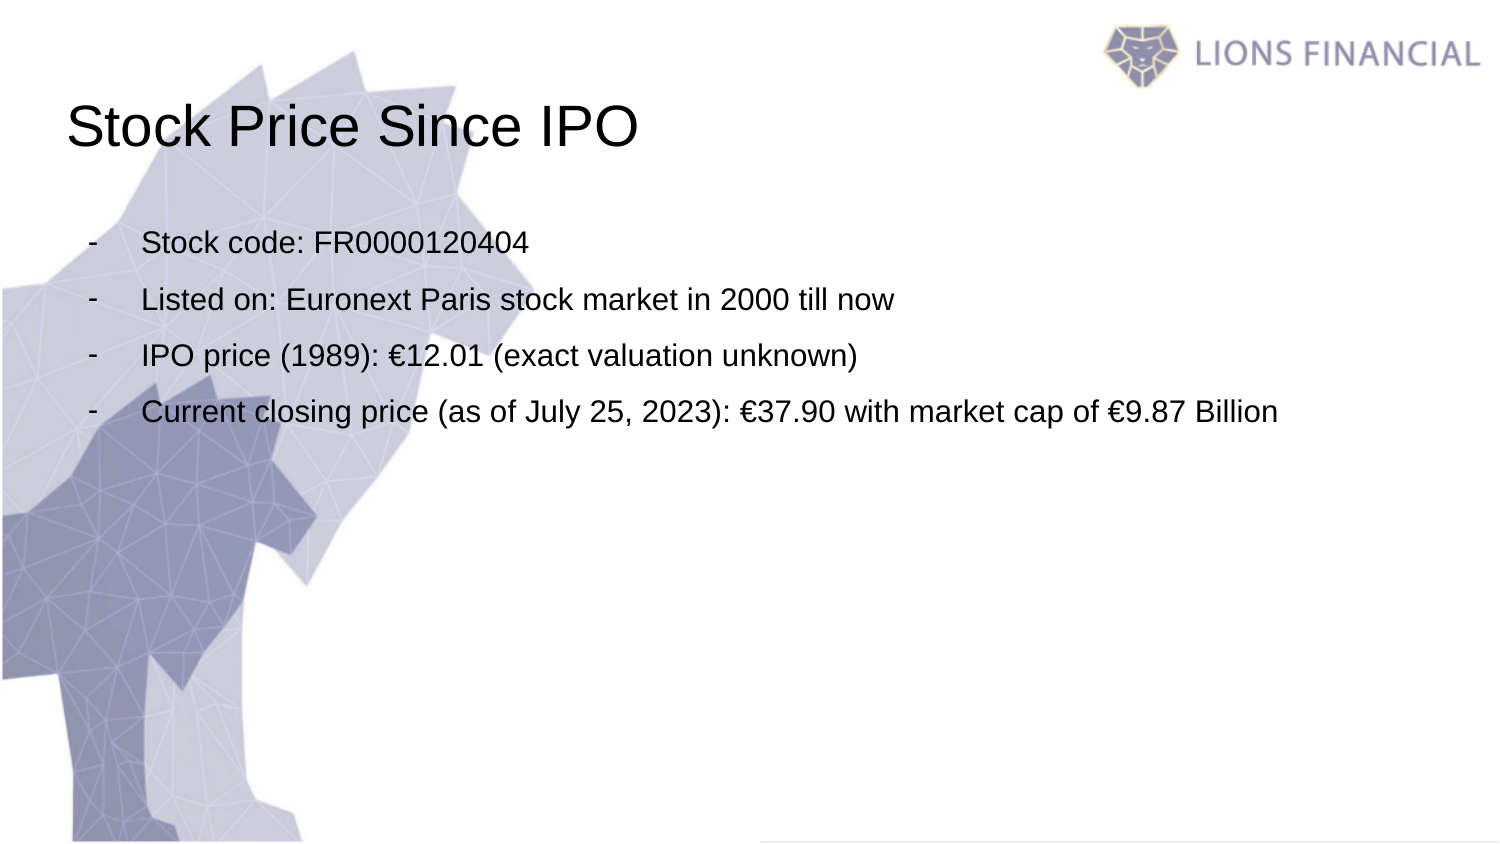

# Stock Price Since IPO

Stock code: FR0000120404
Listed on: Euronext Paris stock market in 2000 till now
IPO price (1989): €12.01 (exact valuation unknown)
Current closing price (as of July 25, 2023): €37.90 with market cap of €9.87 Billion